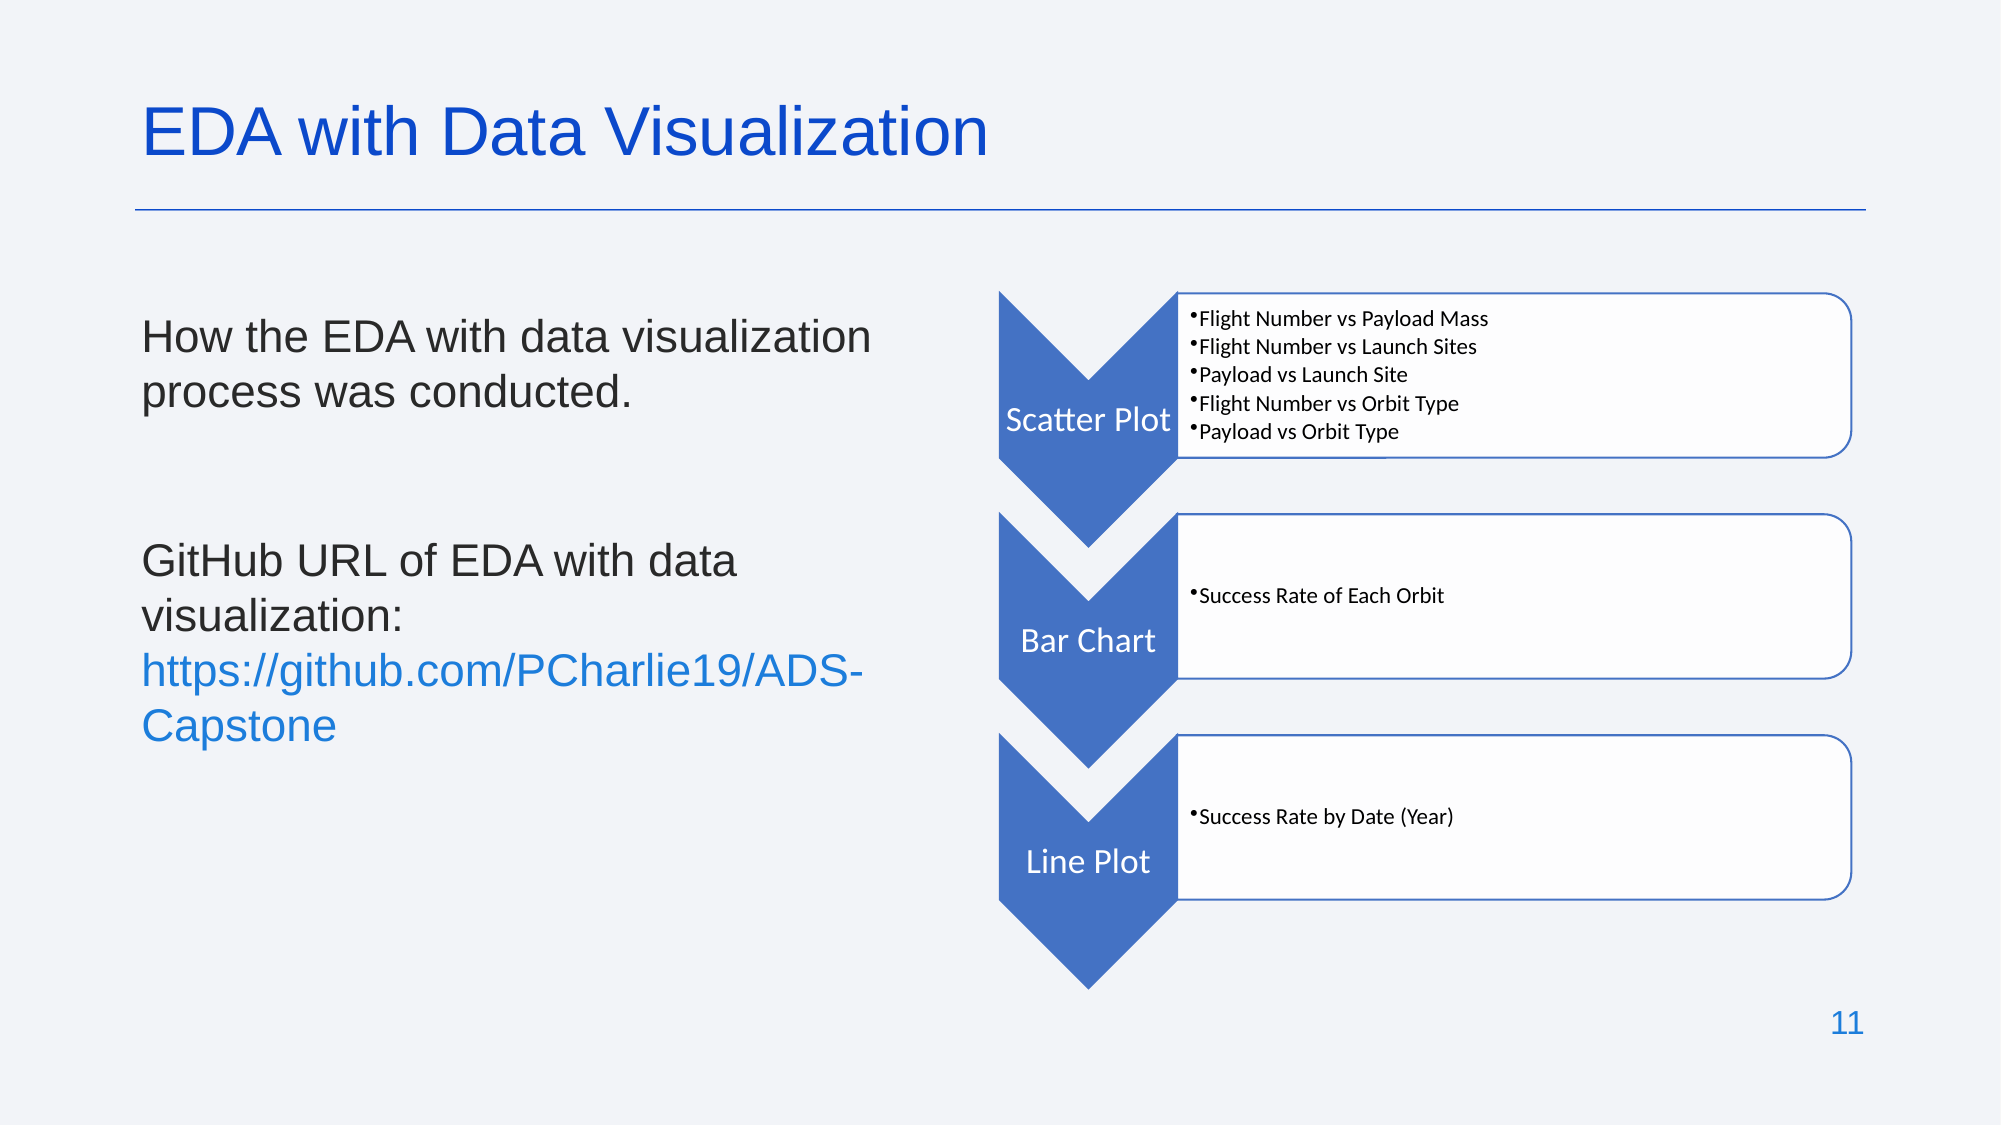

EDA with Data Visualization
Scatter Plot
Flight Number vs Payload Mass
Flight Number vs Launch Sites
Payload vs Launch Site
Flight Number vs Orbit Type
Payload vs Orbit Type
Bar Chart
Success Rate of Each Orbit
Line Plot
Success Rate by Date (Year)
How the EDA with data visualization process was conducted.

GitHub URL of EDA with data visualization: https://github.com/PCharlie19/ADS-Capstone
11